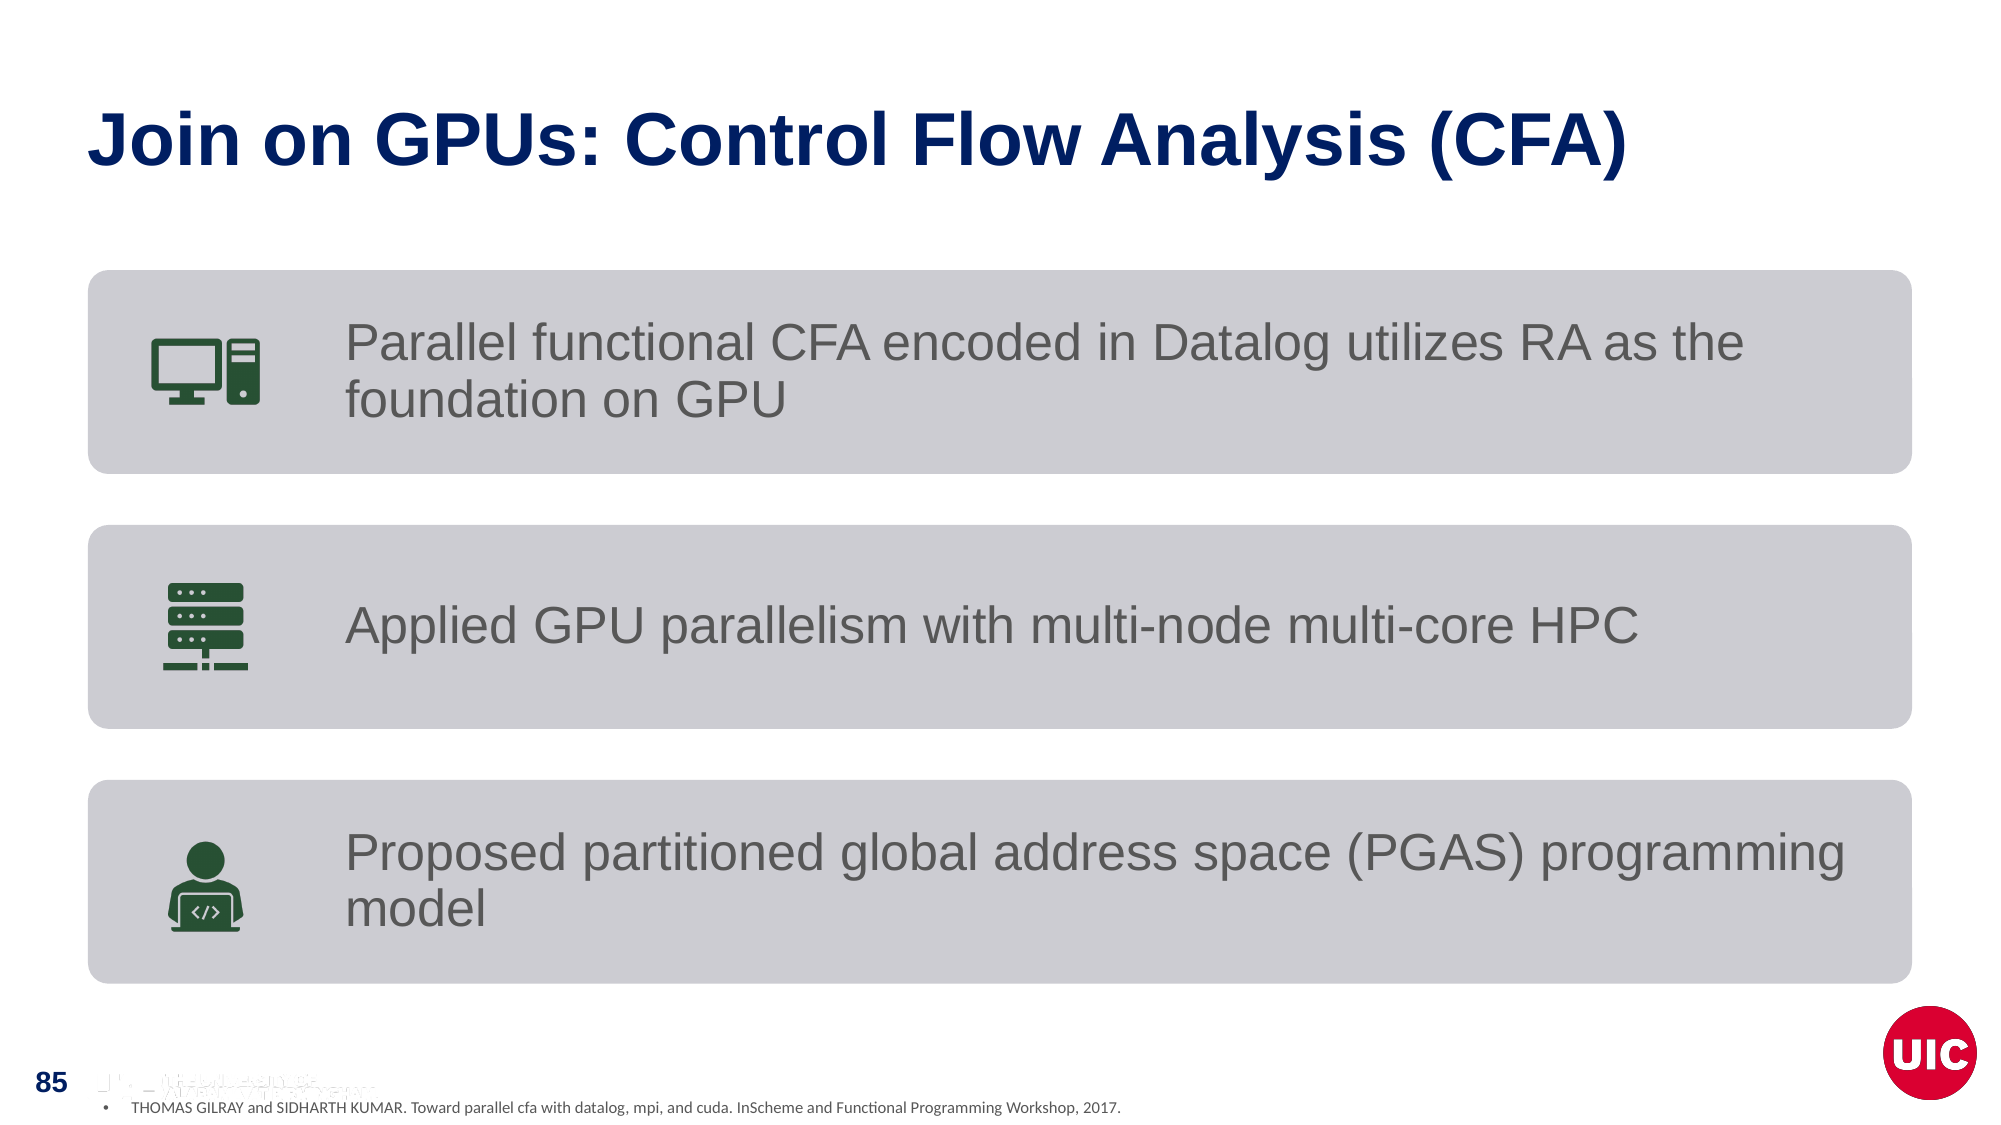

# Join on GPUs: Control Flow Analysis (CFA)
Parallel functional CFA encoded in Datalog utilizes RA as the foundation on GPU
Applied GPU parallelism with multi-node multi-core HPC
Proposed partitioned global address space (PGAS) programming model
THOMAS GILRAY and SIDHARTH KUMAR. Toward parallel cfa with datalog, mpi, and cuda. InScheme and Functional Programming Workshop, 2017.